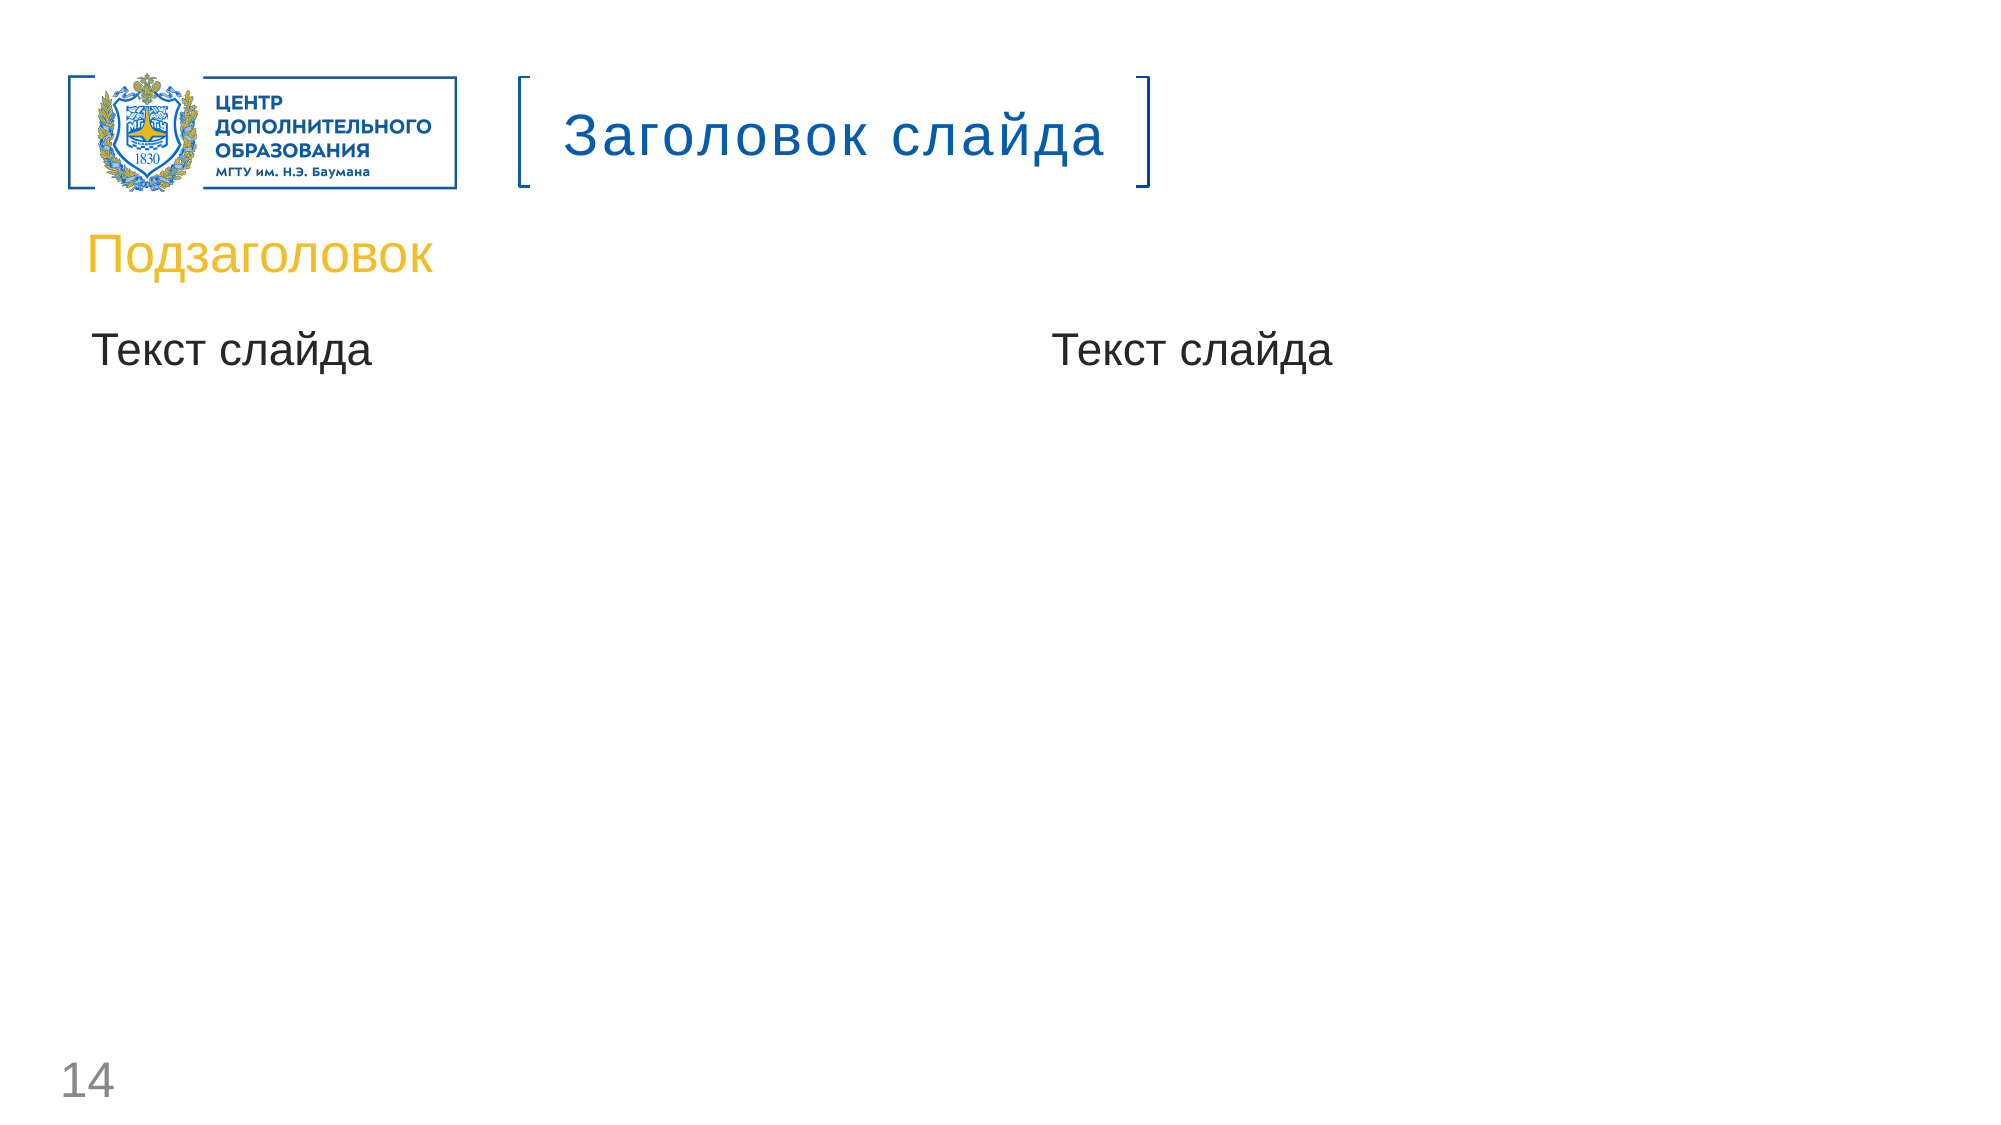

Заголовок слайда

Подзаголовок
Текст слайда
Текст слайда
14